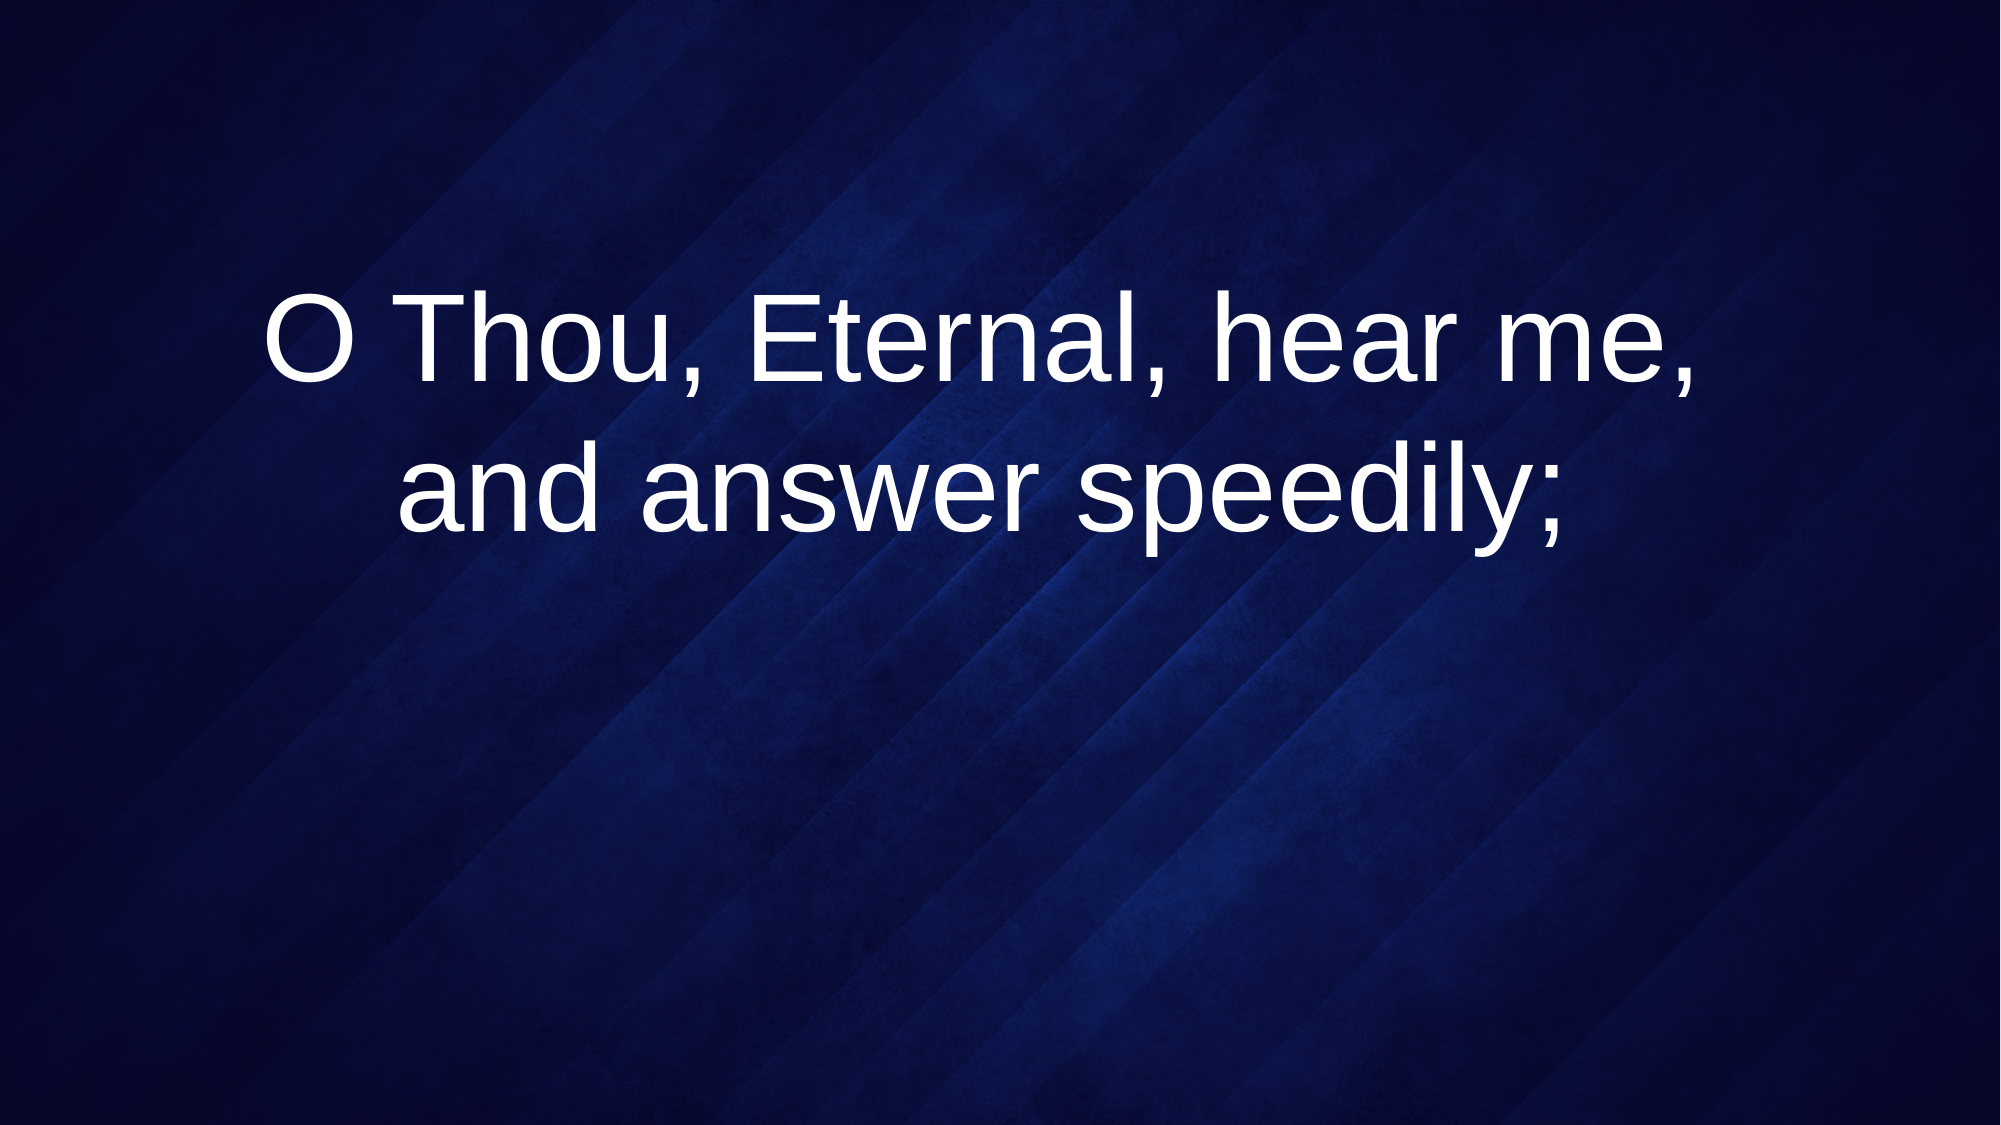

# O Thou, Eternal, hear me, and answer speedily;